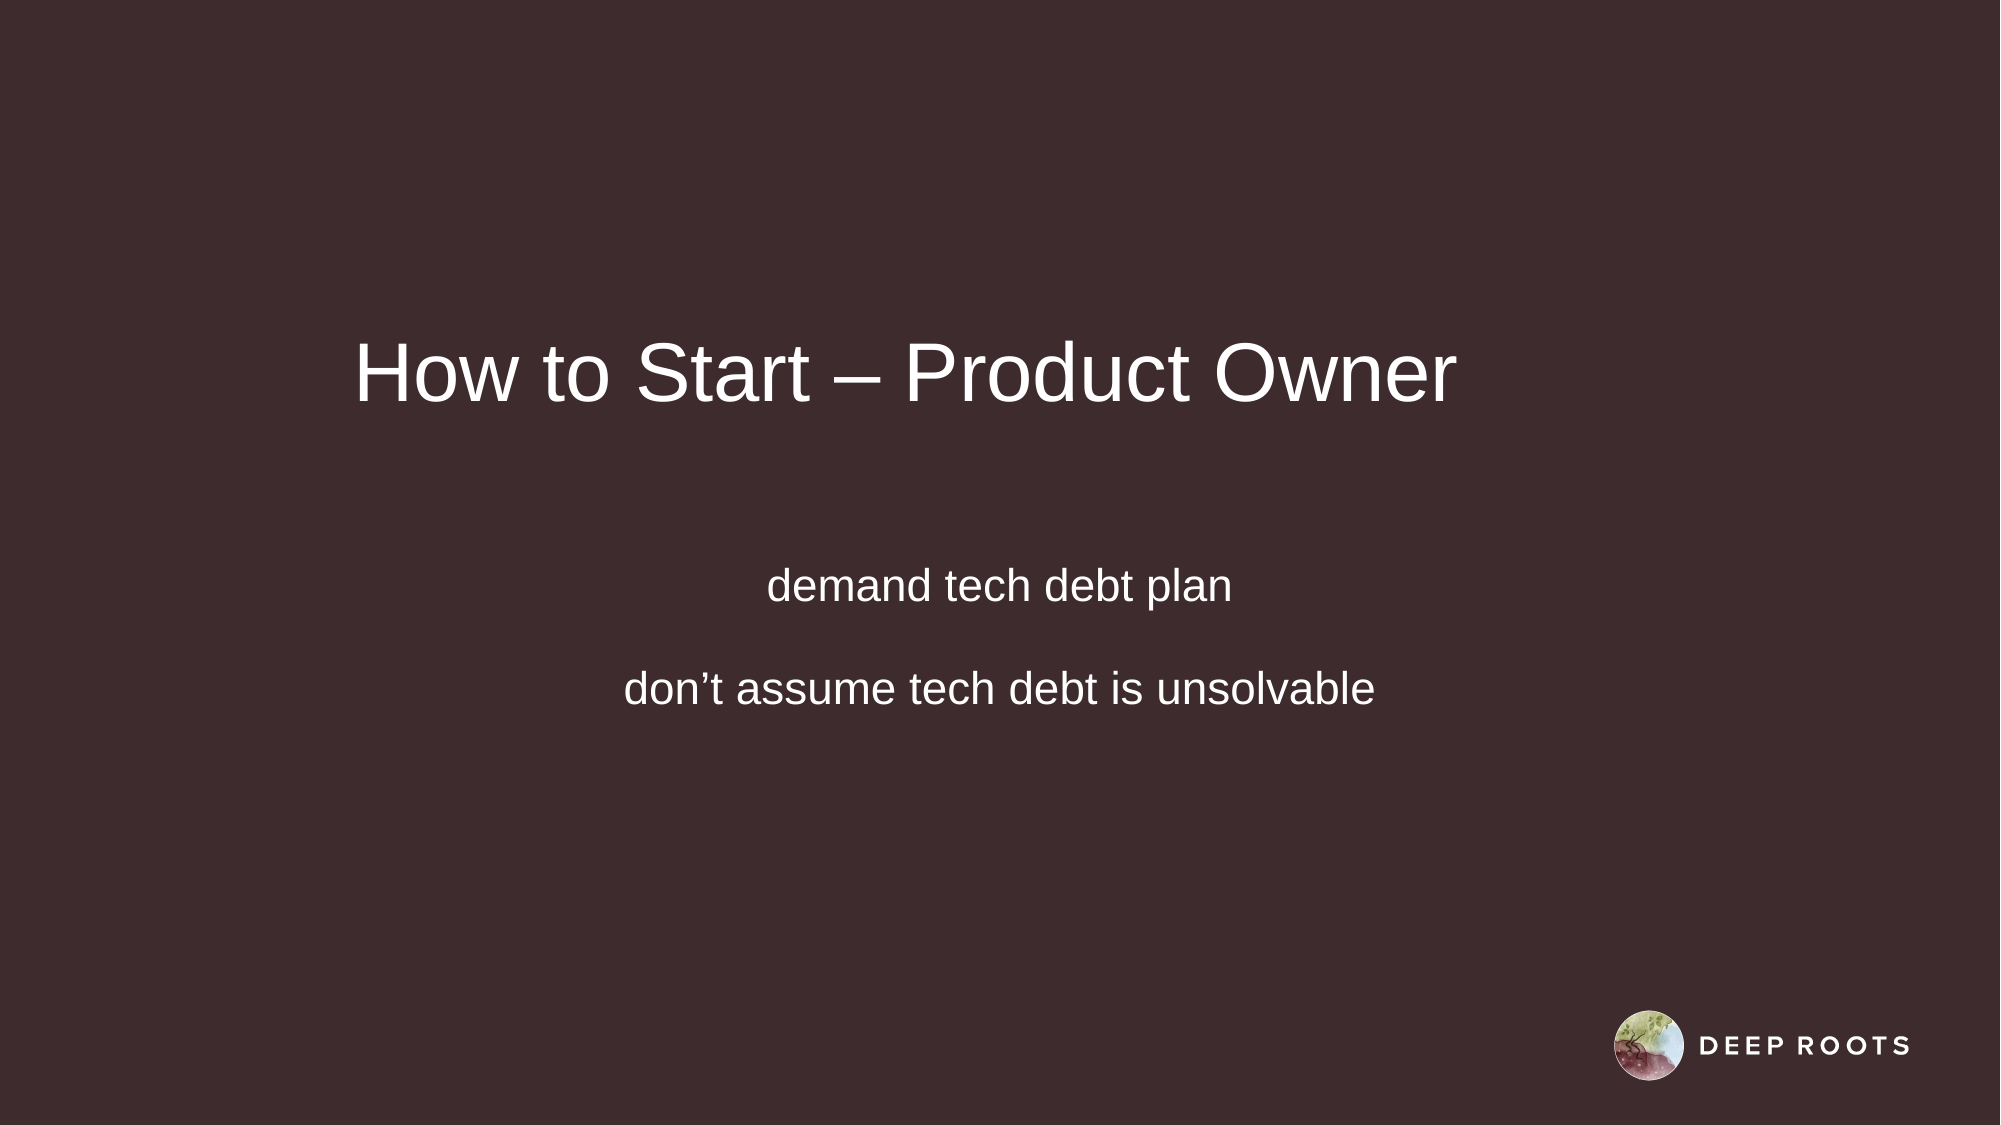

How to Start – Product Owner
demand tech debt plan
don’t assume tech debt is unsolvable